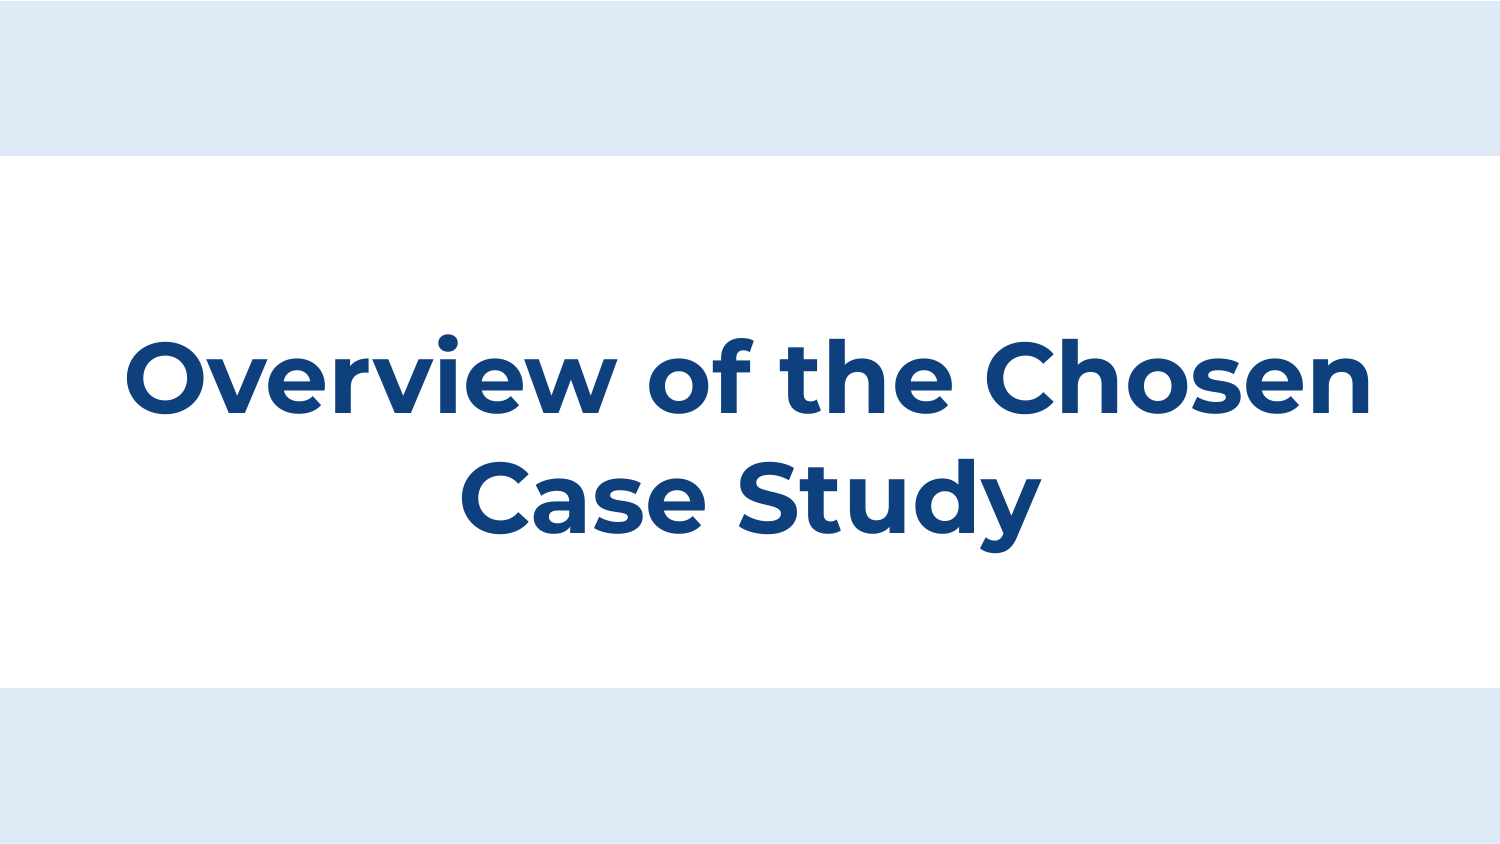

# Overview of the Chosen Case Study